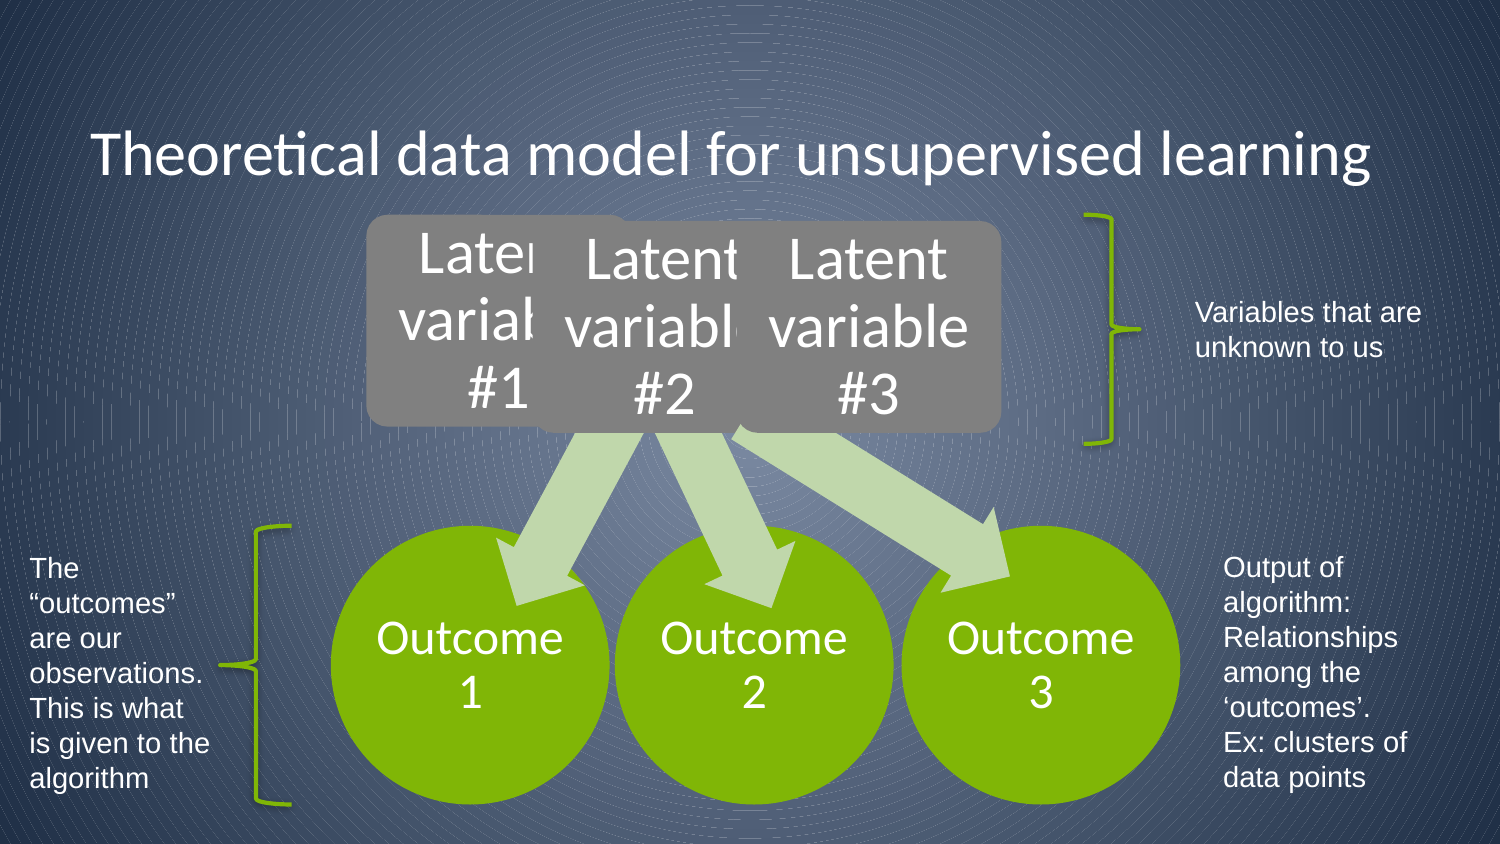

# Theoretical data model for unsupervised learning

Latent variable #1

Latent variable #2

Latent variable #3
Variables that are unknown to us

Outcome 1

Outcome 2

Outcome 3
Output of algorithm:
Relationships among the ‘outcomes’.
Ex: clusters of data points
The “outcomes” are our observations.
This is what is given to the algorithm